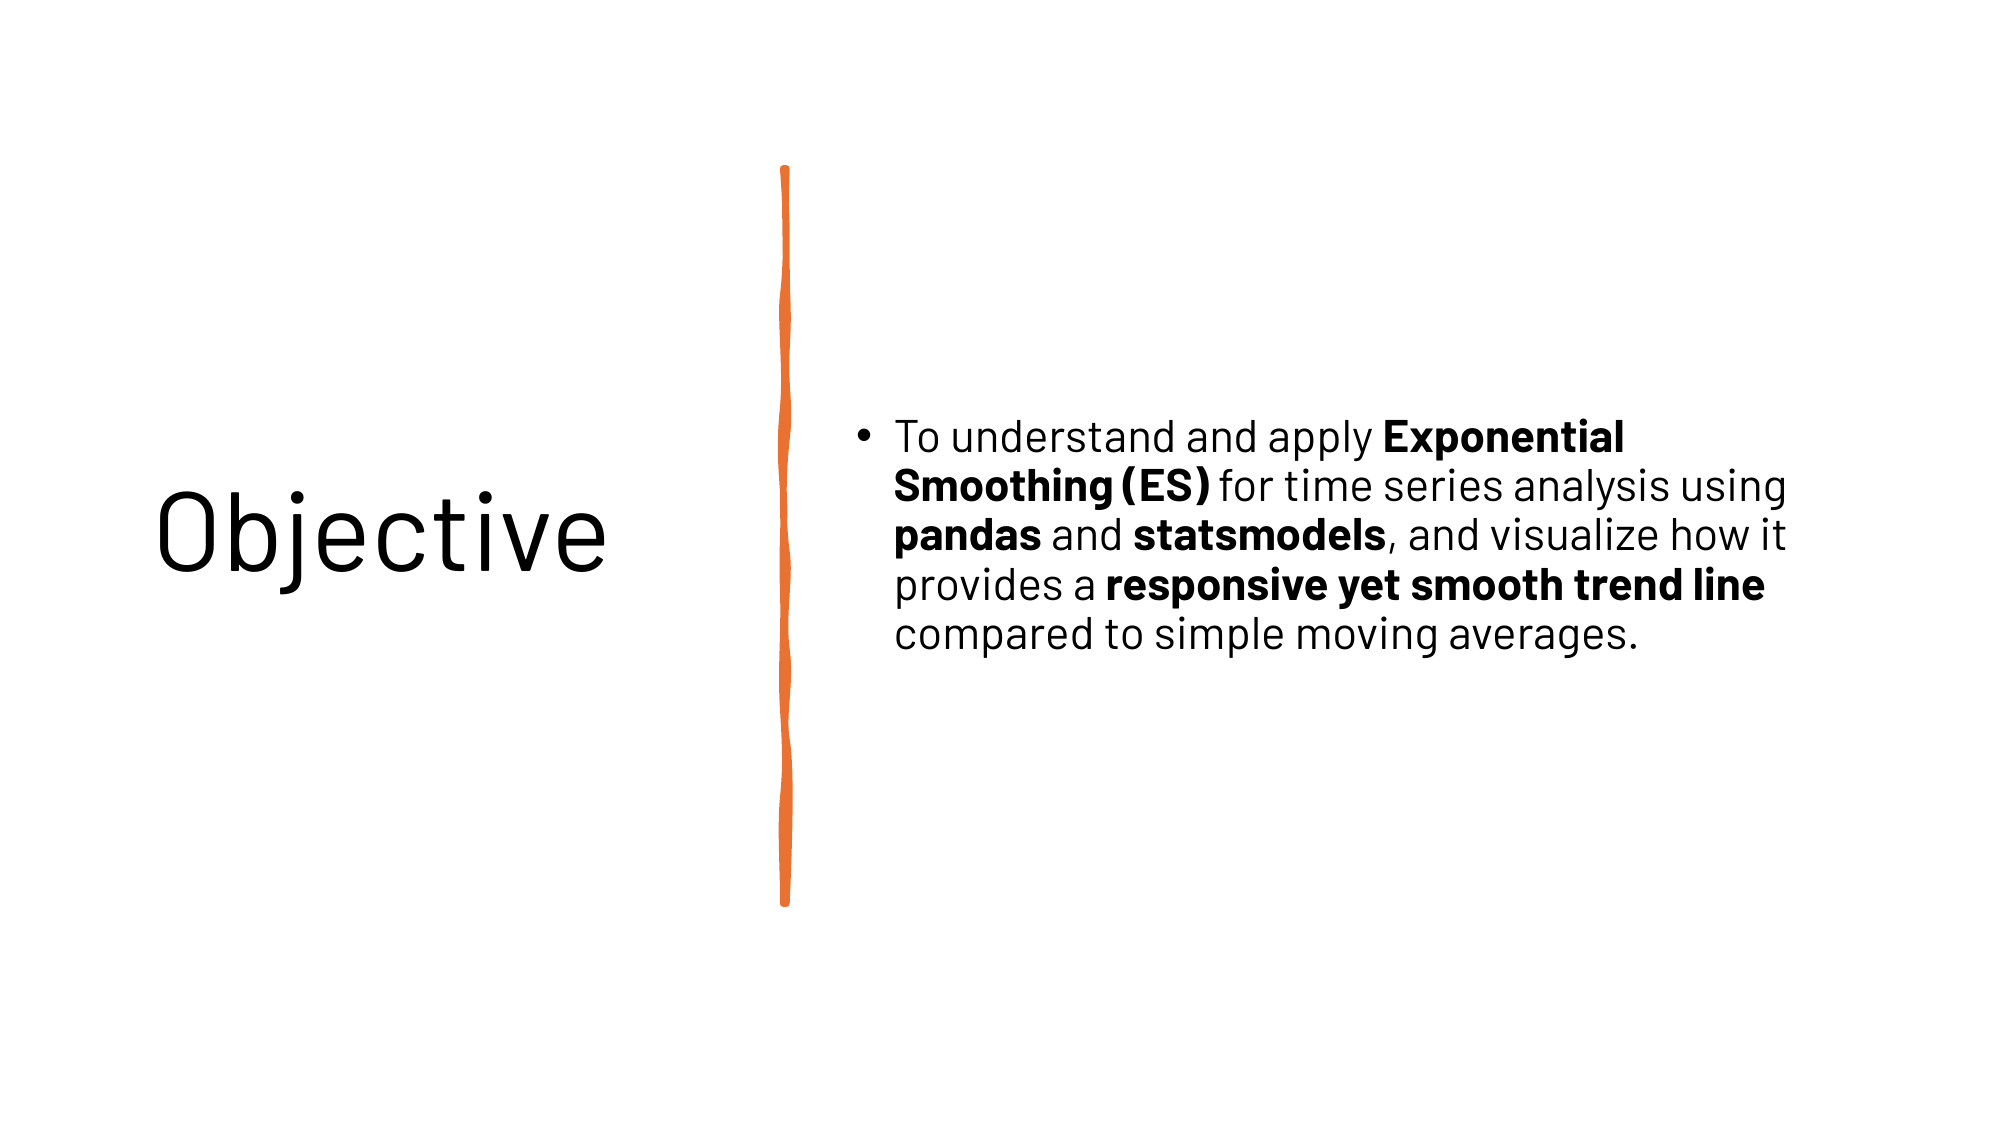

# Objective
To understand and apply Exponential Smoothing (ES) for time series analysis using pandas and statsmodels, and visualize how it provides a responsive yet smooth trend line compared to simple moving averages.